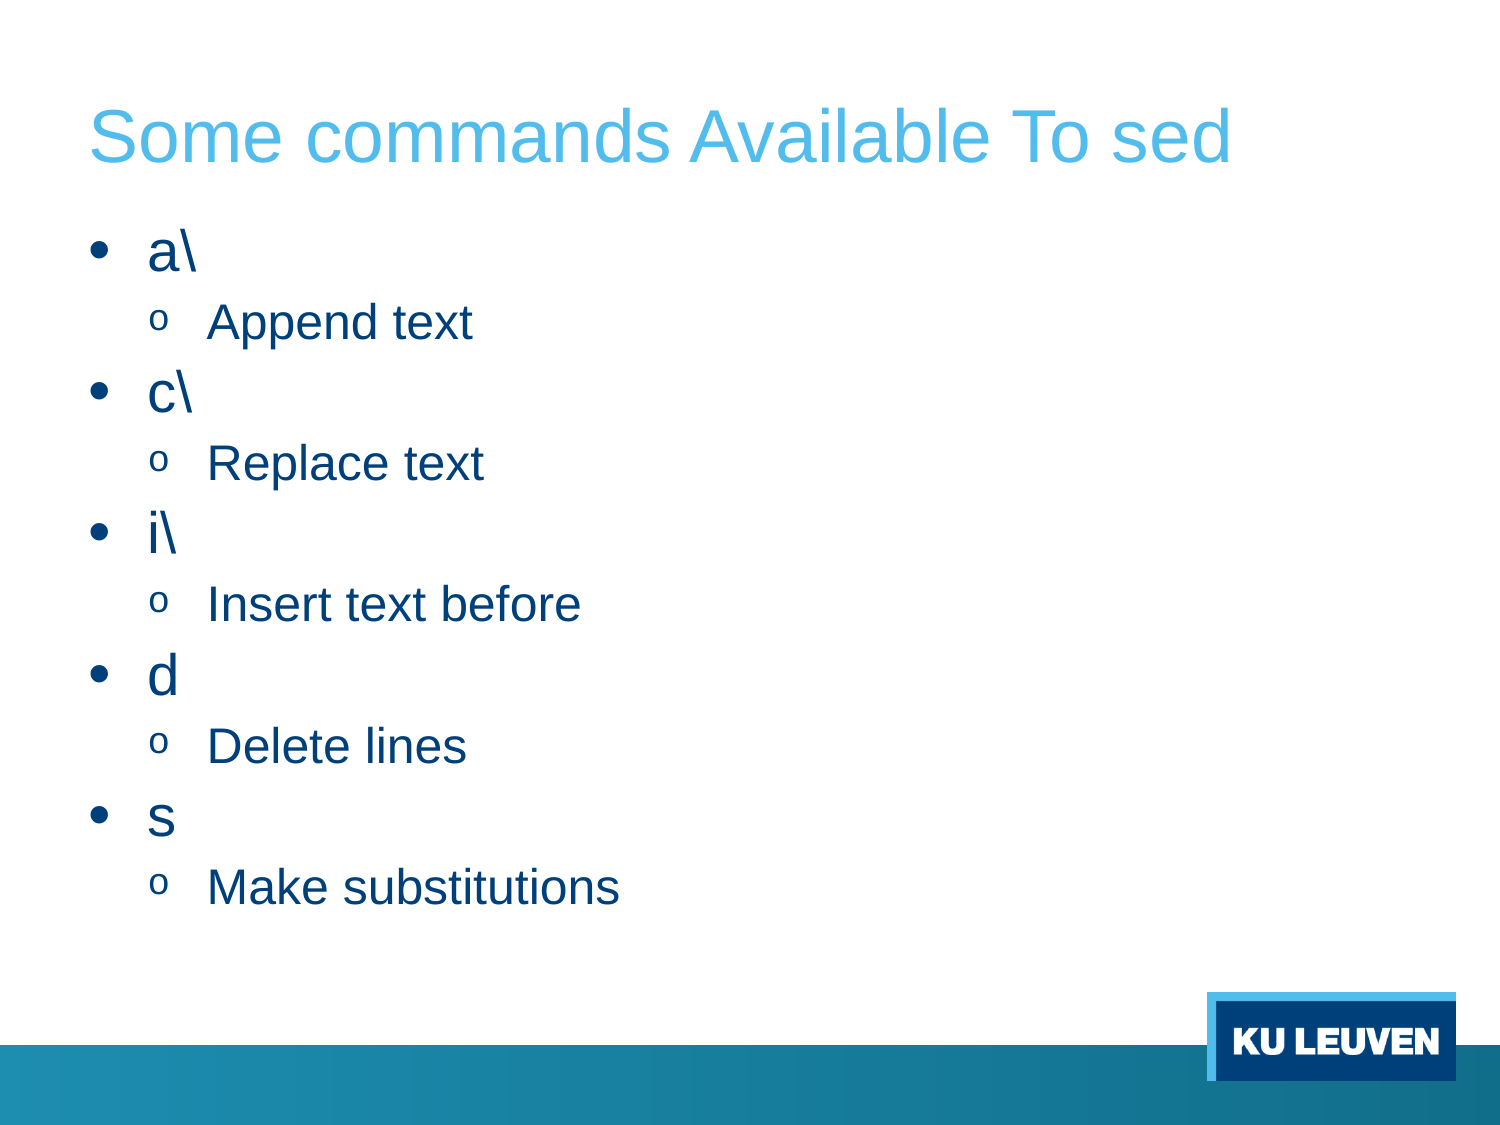

# Some commands Available To sed
a\
Append text
c\
Replace text
i\
Insert text before
d
Delete lines
s
Make substitutions